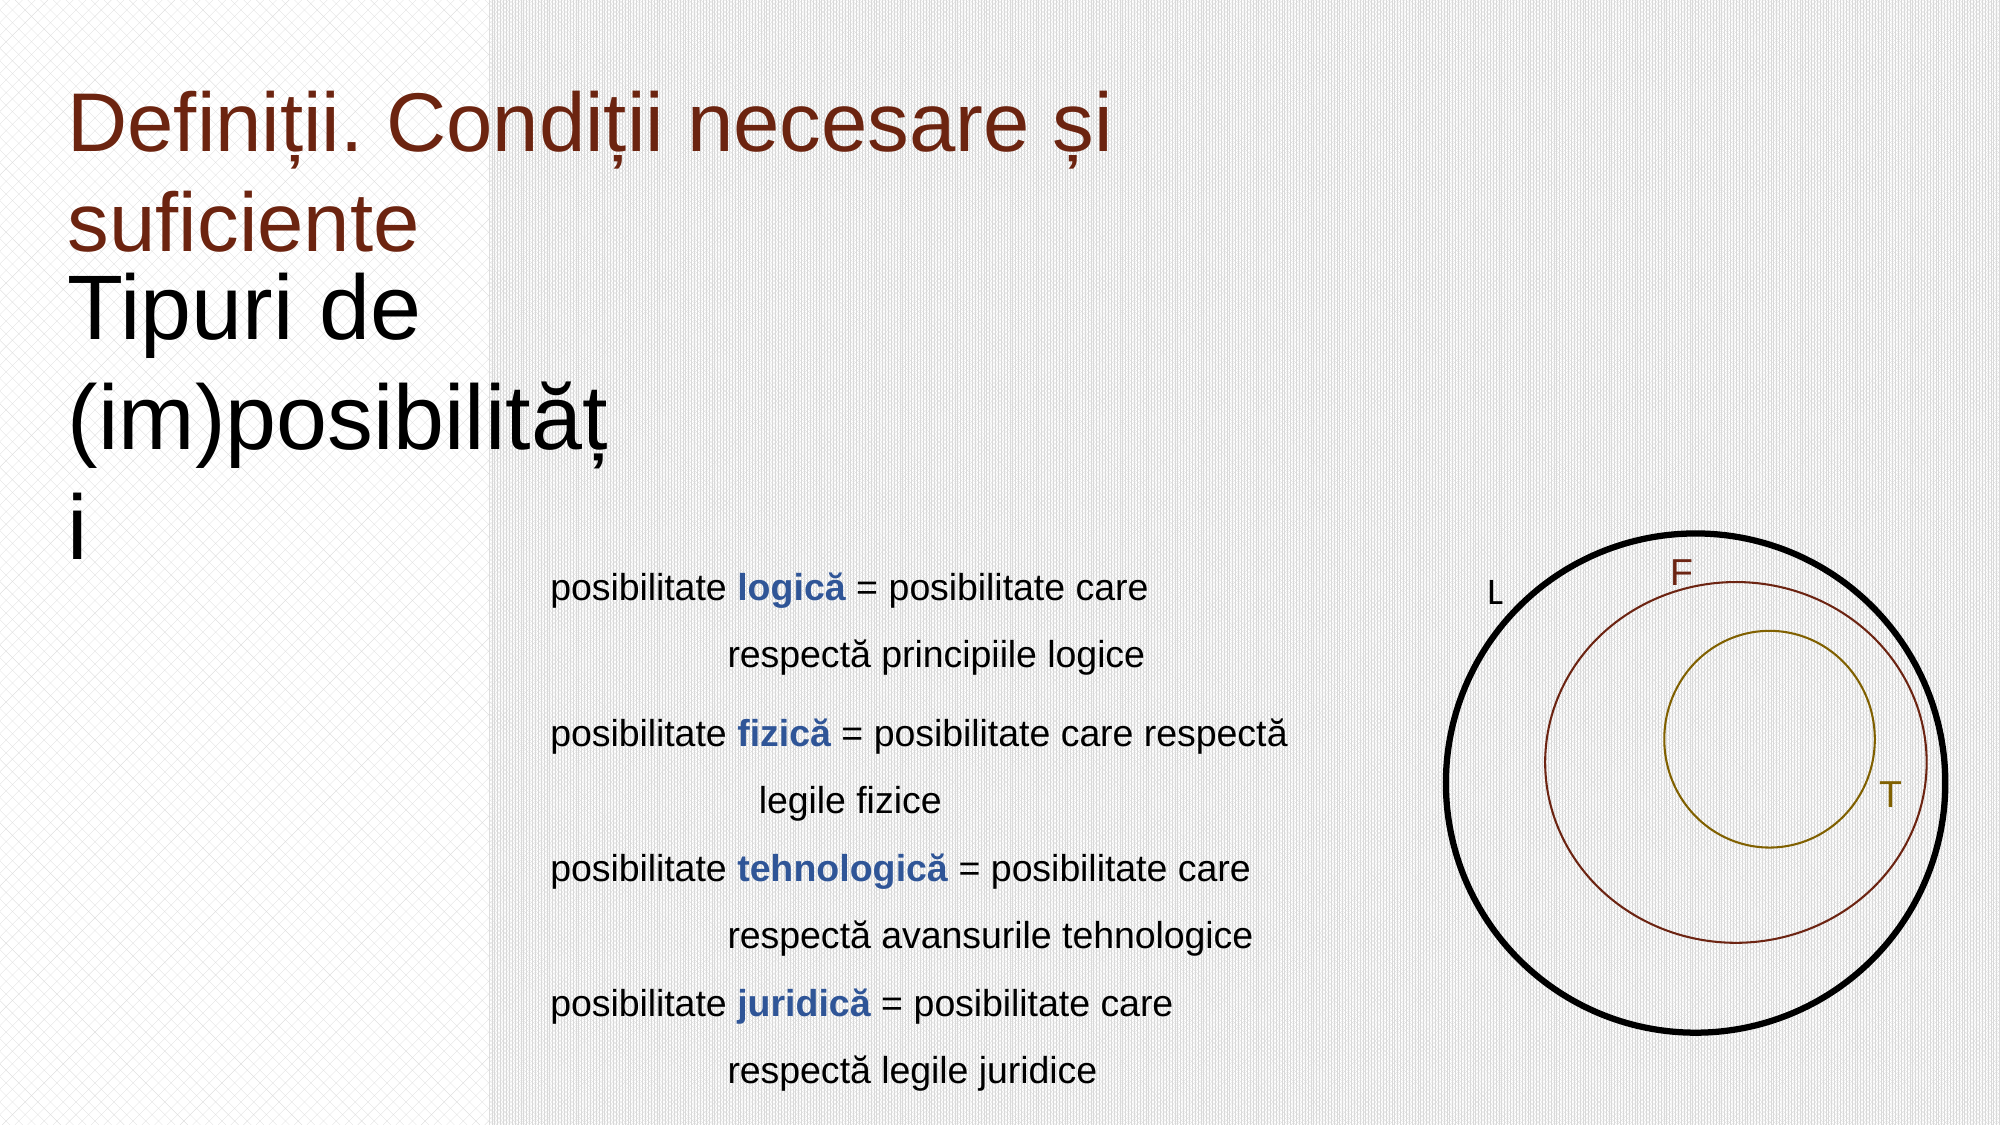

Definiții. Condiții necesare și suficiente
Tipuri de (im)posibilități
posibilitate logică = posibilitate care respectă principiile logice

F
L

posibilitate fizică = posibilitate care respectă    legile fizice
posibilitate tehnologică = posibilitate care respectă avansurile tehnologice
posibilitate juridică = posibilitate care respectă legile juridice
T